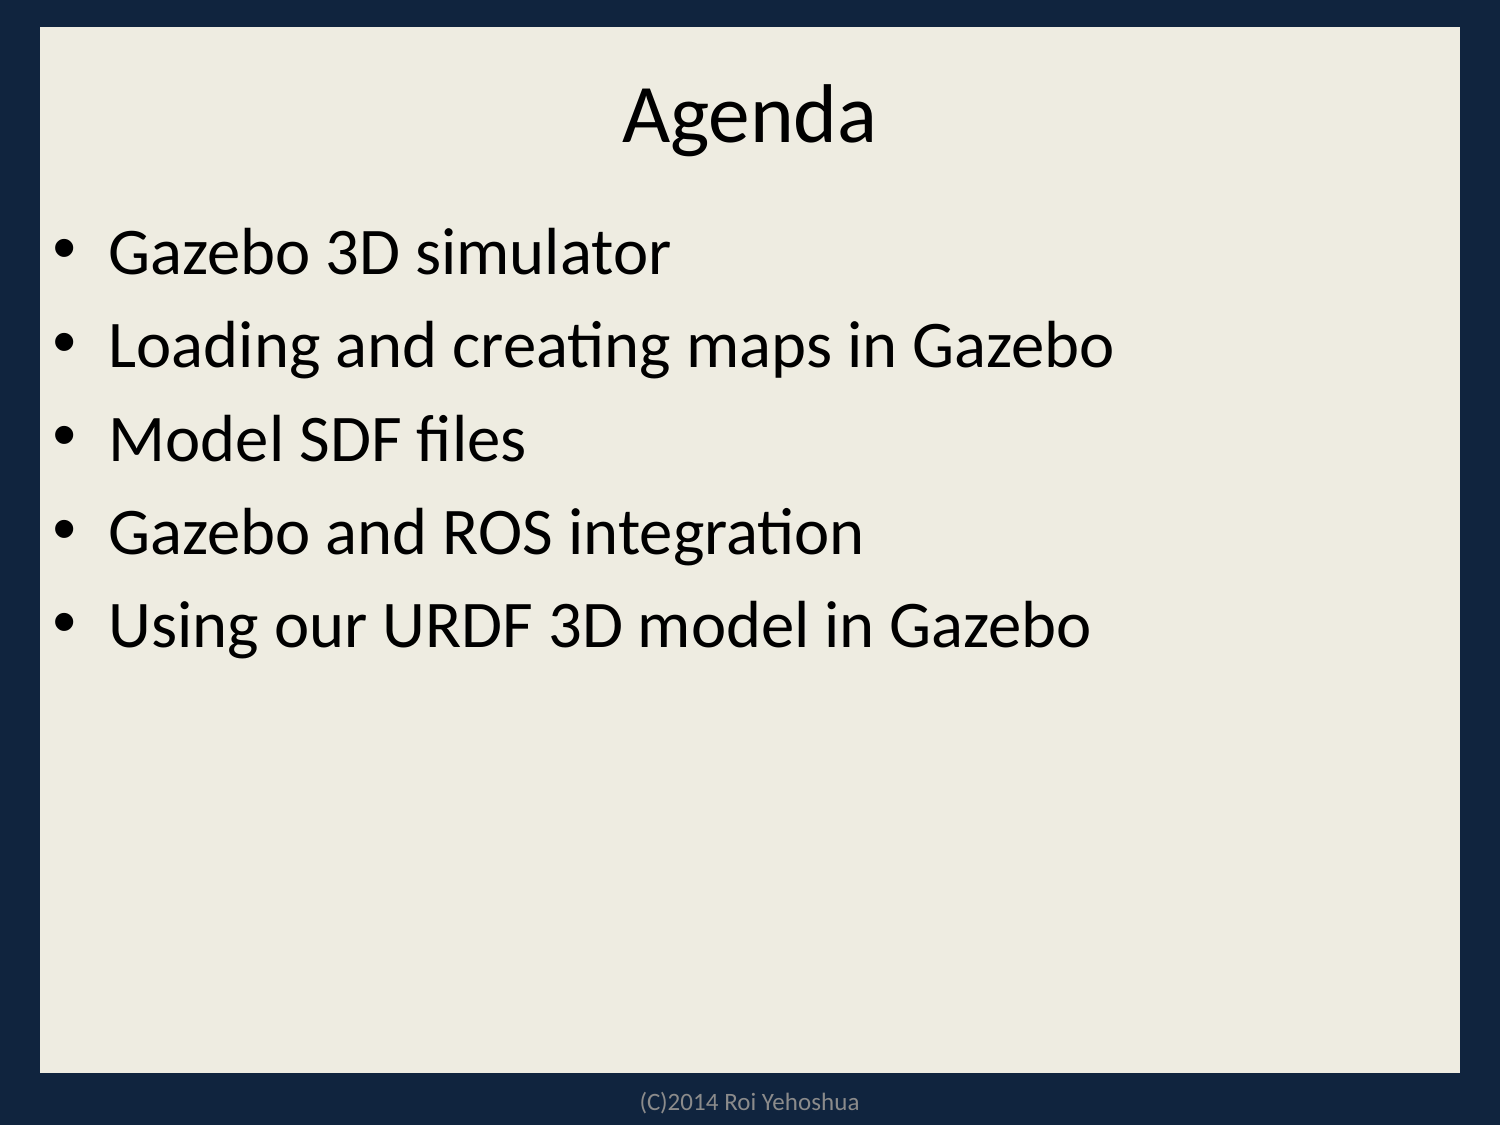

# Agenda
Gazebo 3D simulator
Loading and creating maps in Gazebo
Model SDF files
Gazebo and ROS integration
Using our URDF 3D model in Gazebo

(C)2014 Roi Yehoshua